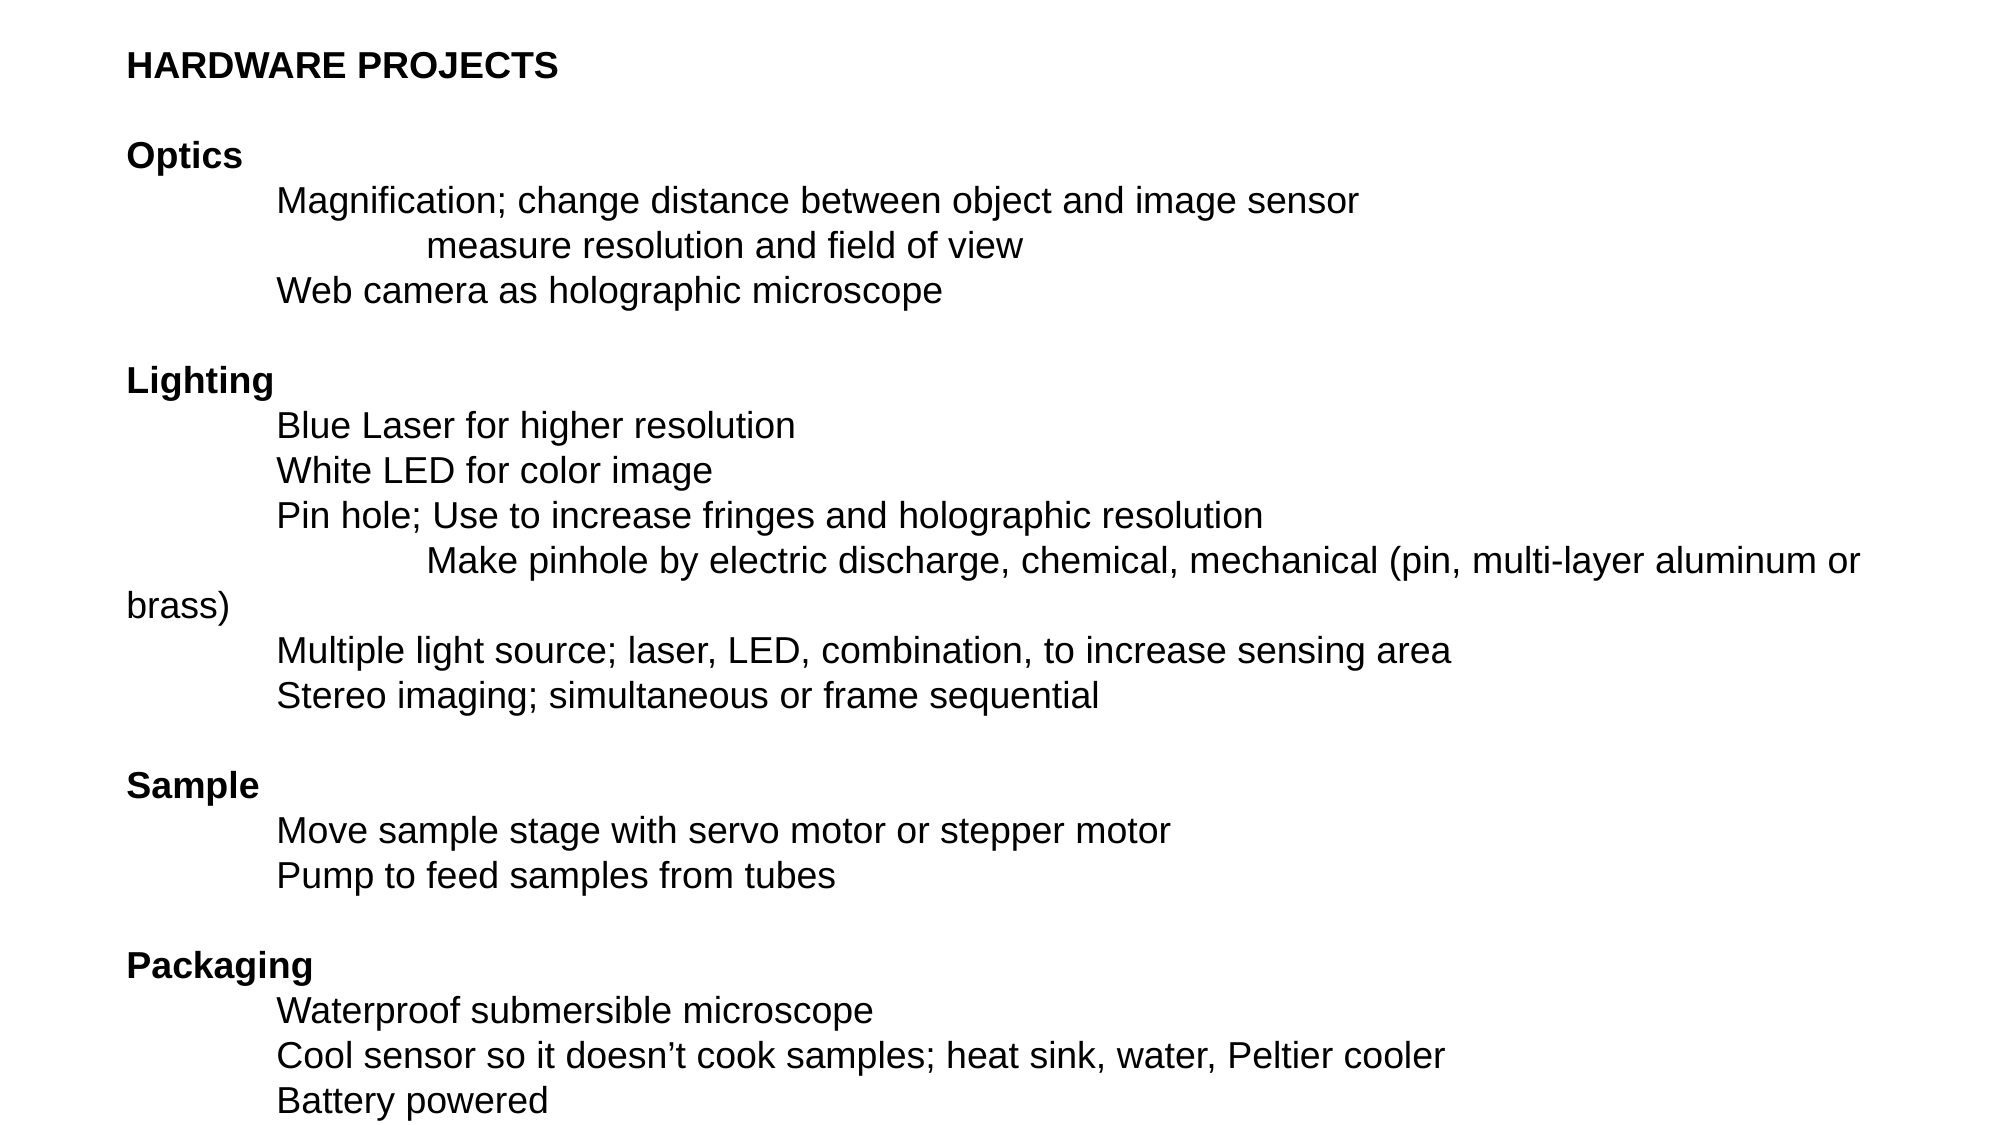

HARDWARE PROJECTS

Optics
	Magnification; change distance between object and image sensor
		measure resolution and field of view
	Web camera as holographic microscope

Lighting
	Blue Laser for higher resolution
	White LED for color image
	Pin hole; Use to increase fringes and holographic resolution
		Make pinhole by electric discharge, chemical, mechanical (pin, multi-layer aluminum or brass)
	Multiple light source; laser, LED, combination, to increase sensing area
	Stereo imaging; simultaneous or frame sequential

Sample
	Move sample stage with servo motor or stepper motor
	Pump to feed samples from tubes

Packaging
	Waterproof submersible microscope
	Cool sensor so it doesn’t cook samples; heat sink, water, Peltier cooler
	Battery powered